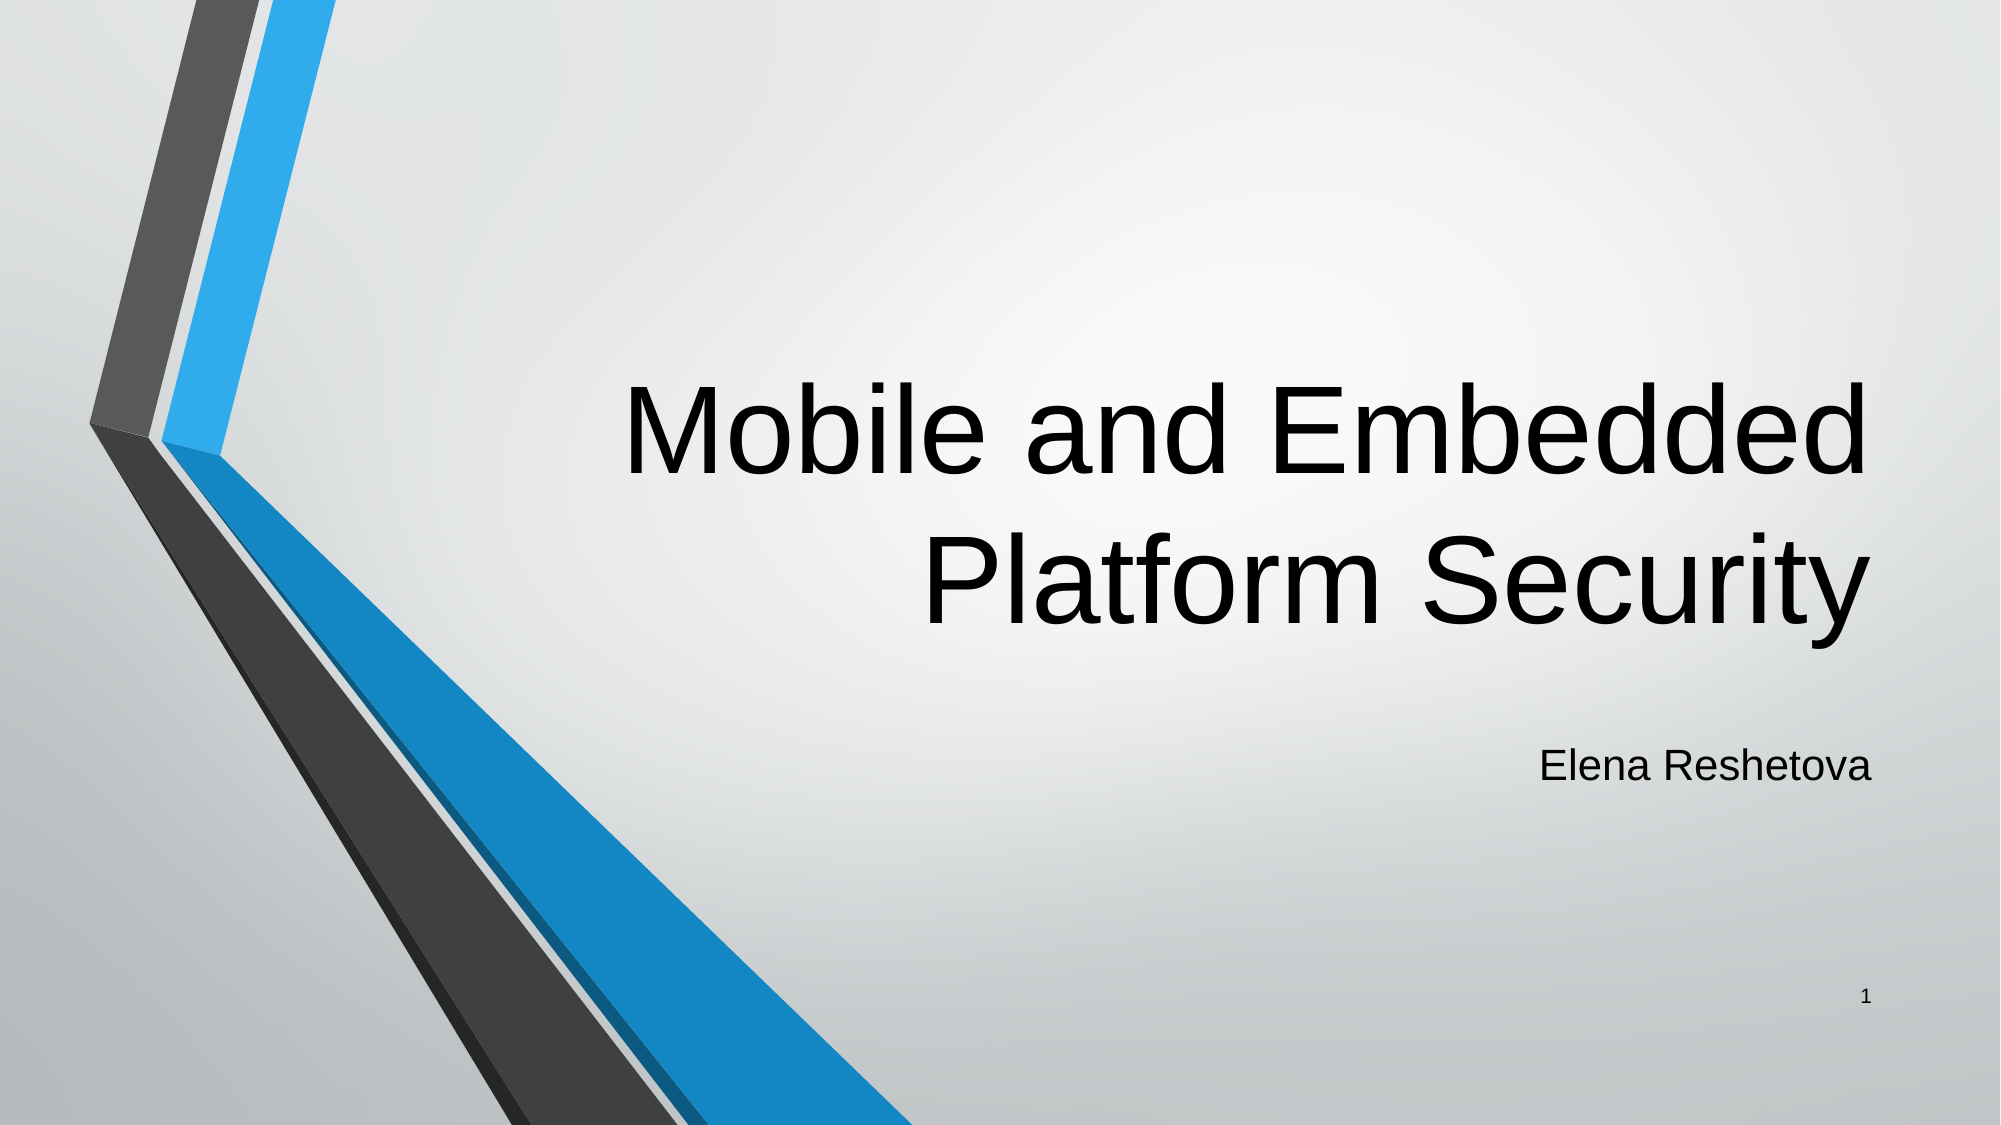

# Mobile and Embedded Platform Security

Elena Reshetova
1